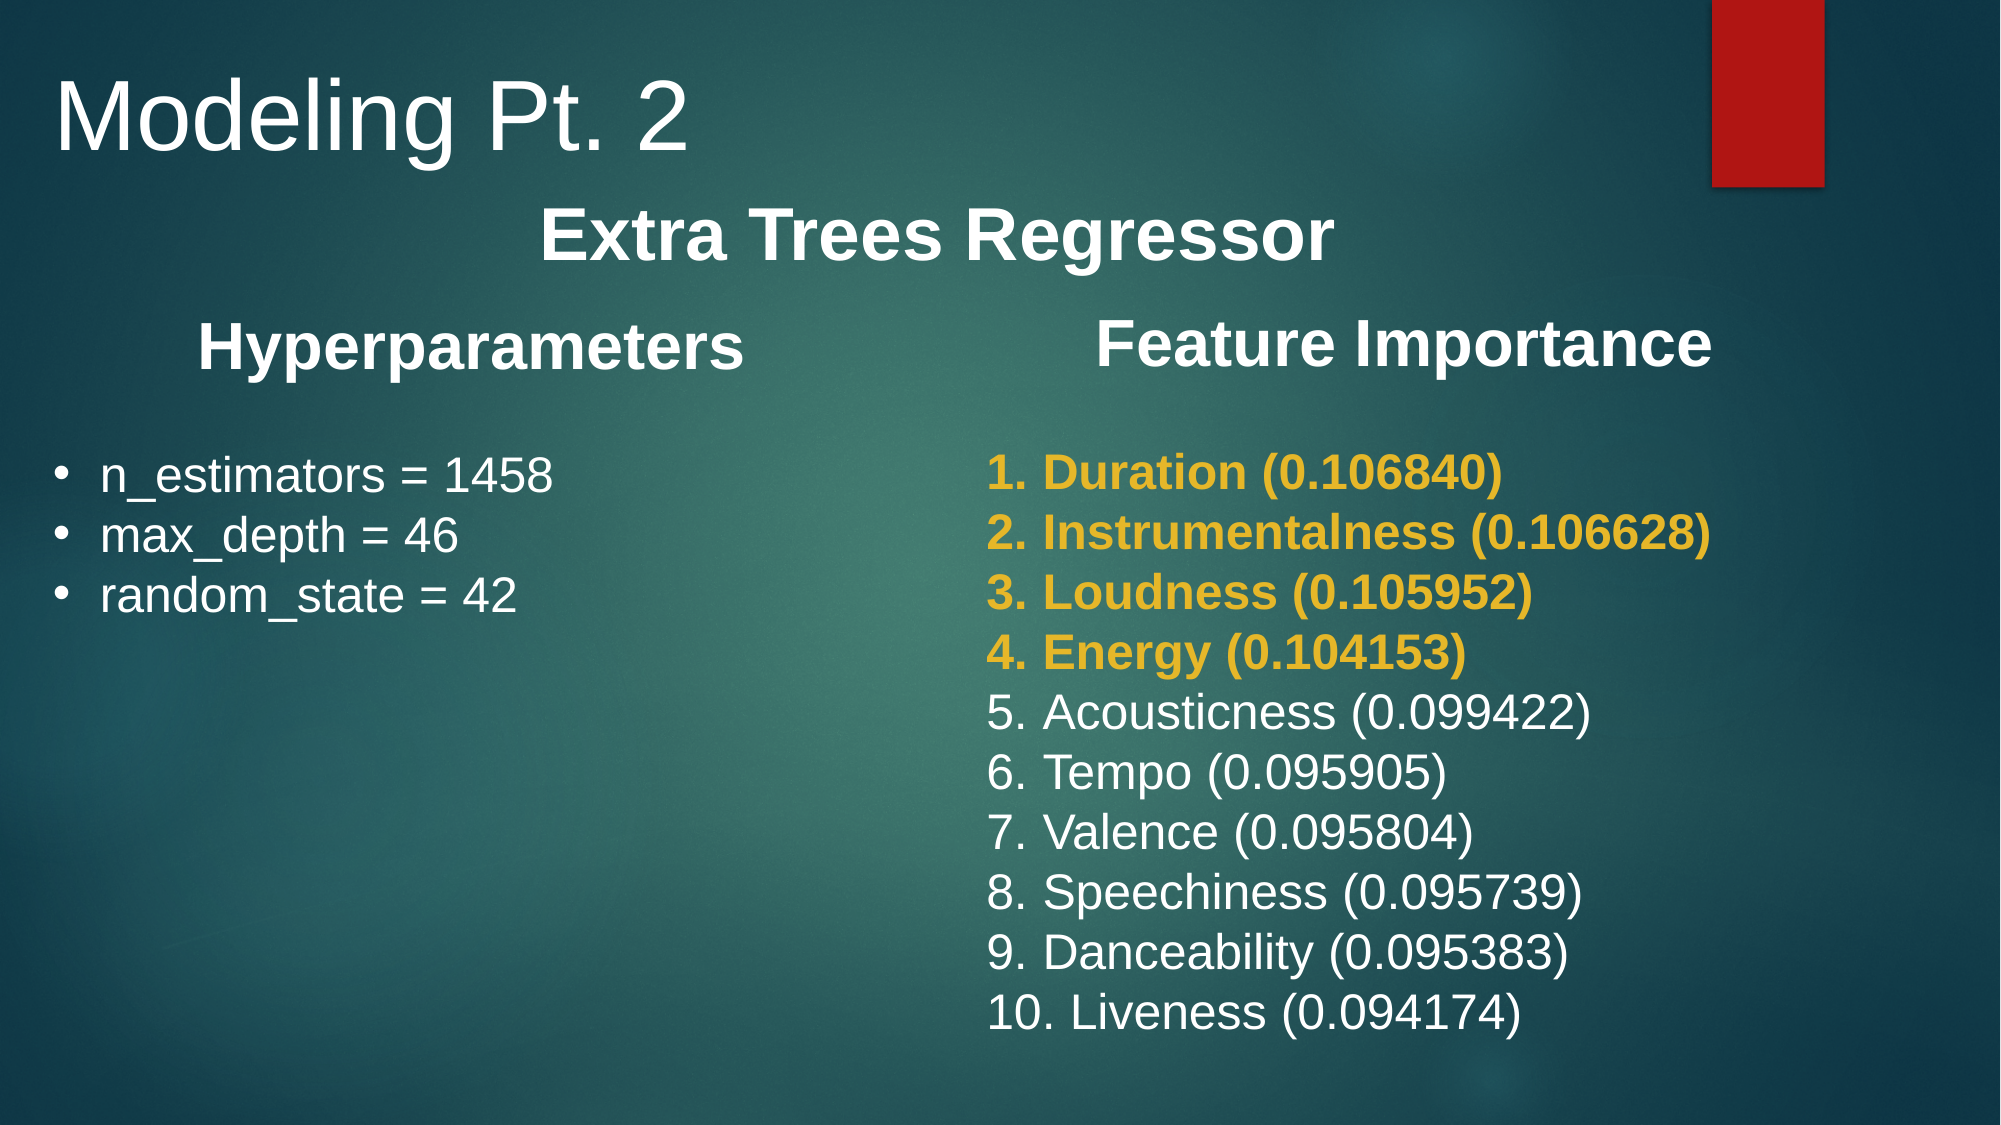

# Modeling Pt. 2
Extra Trees Regressor

Feature Importance

Duration (0.106840)
Instrumentalness (0.106628)
Loudness (0.105952)
Energy (0.104153)
Acousticness (0.099422)
Tempo (0.095905)
Valence (0.095804)
Speechiness (0.095739)
Danceability (0.095383)
 Liveness (0.094174)

Hyperparameters

n_estimators = 1458
max_depth = 46
random_state = 42